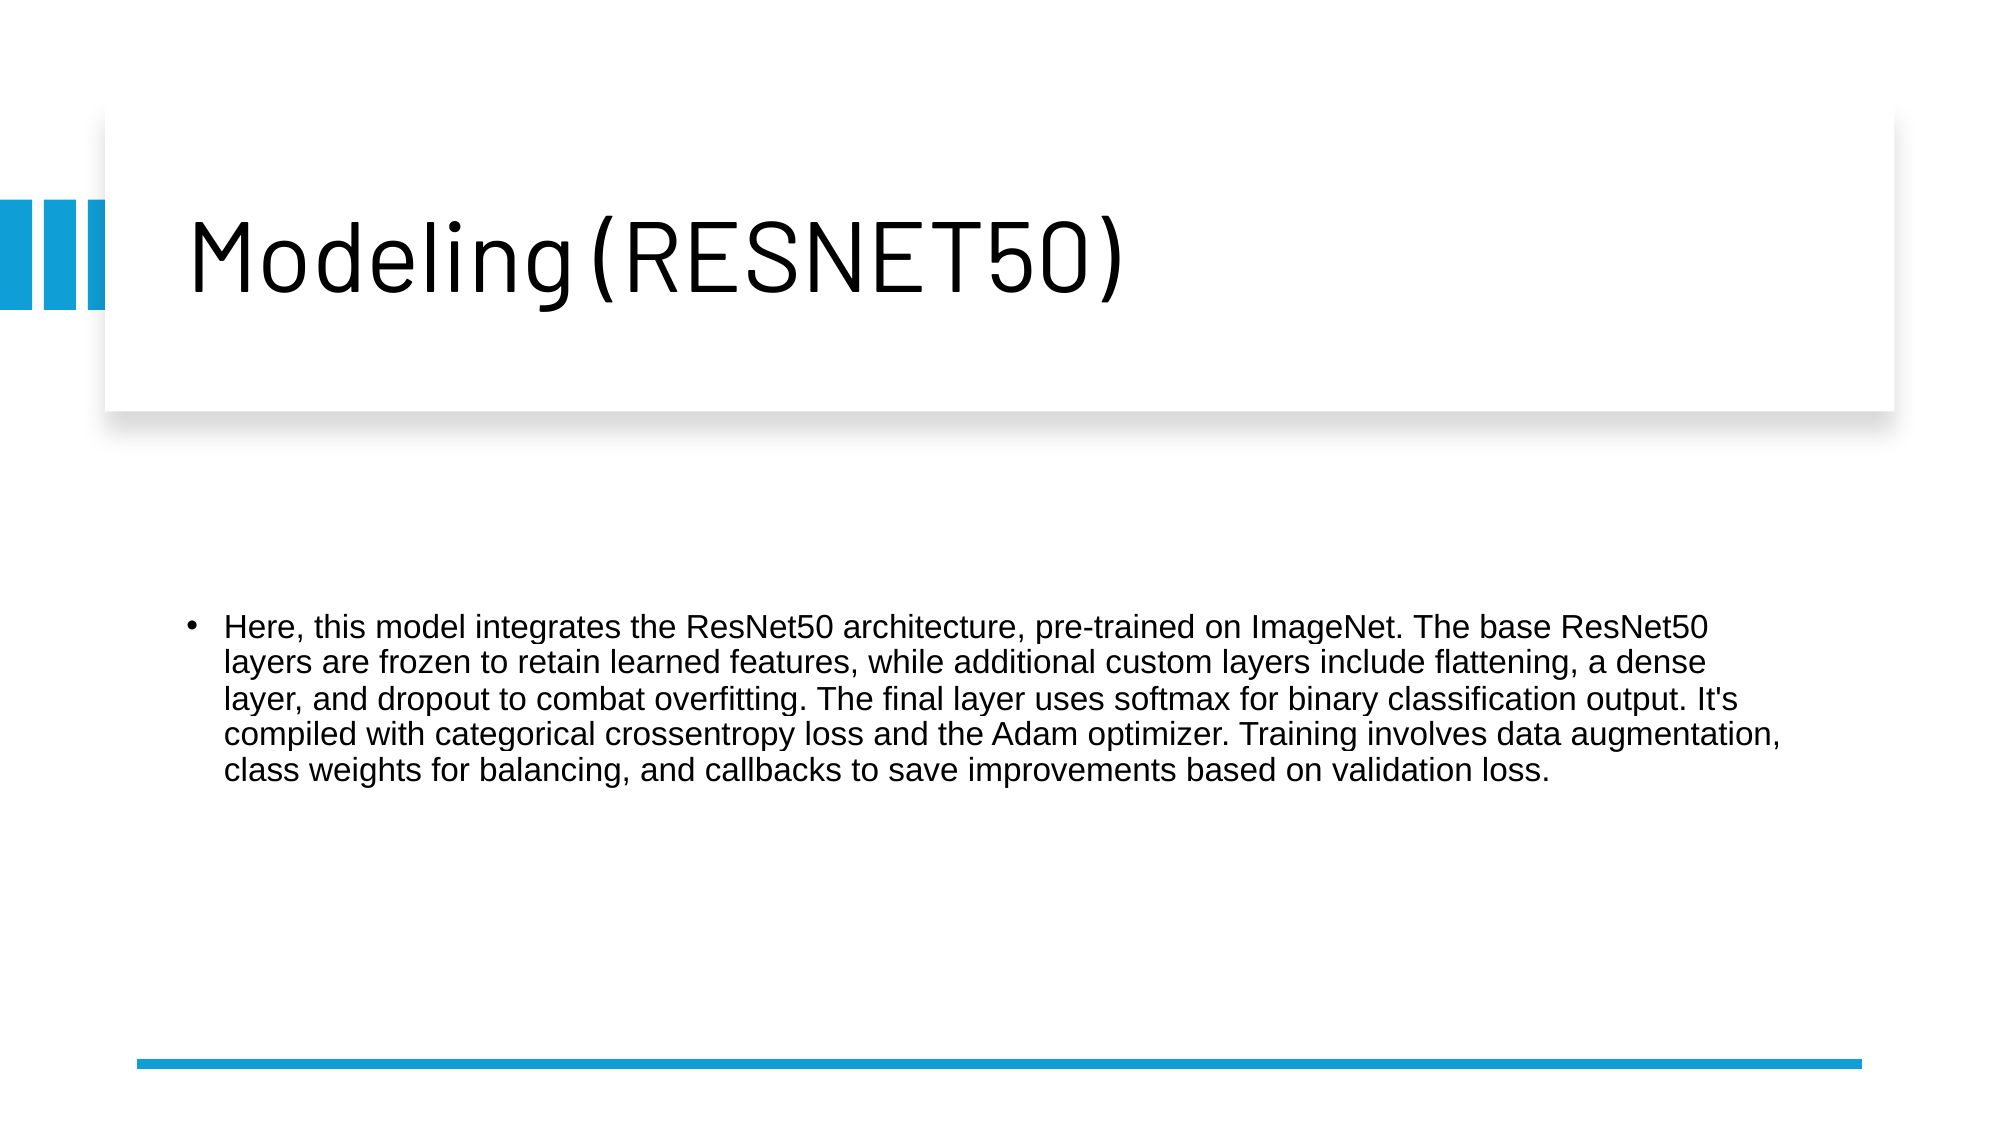

# Modeling (RESNET50)

Here, this model integrates the ResNet50 architecture, pre-trained on ImageNet. The base ResNet50 layers are frozen to retain learned features, while additional custom layers include flattening, a dense layer, and dropout to combat overfitting. The final layer uses softmax for binary classification output. It's compiled with categorical crossentropy loss and the Adam optimizer. Training involves data augmentation, class weights for balancing, and callbacks to save improvements based on validation loss.